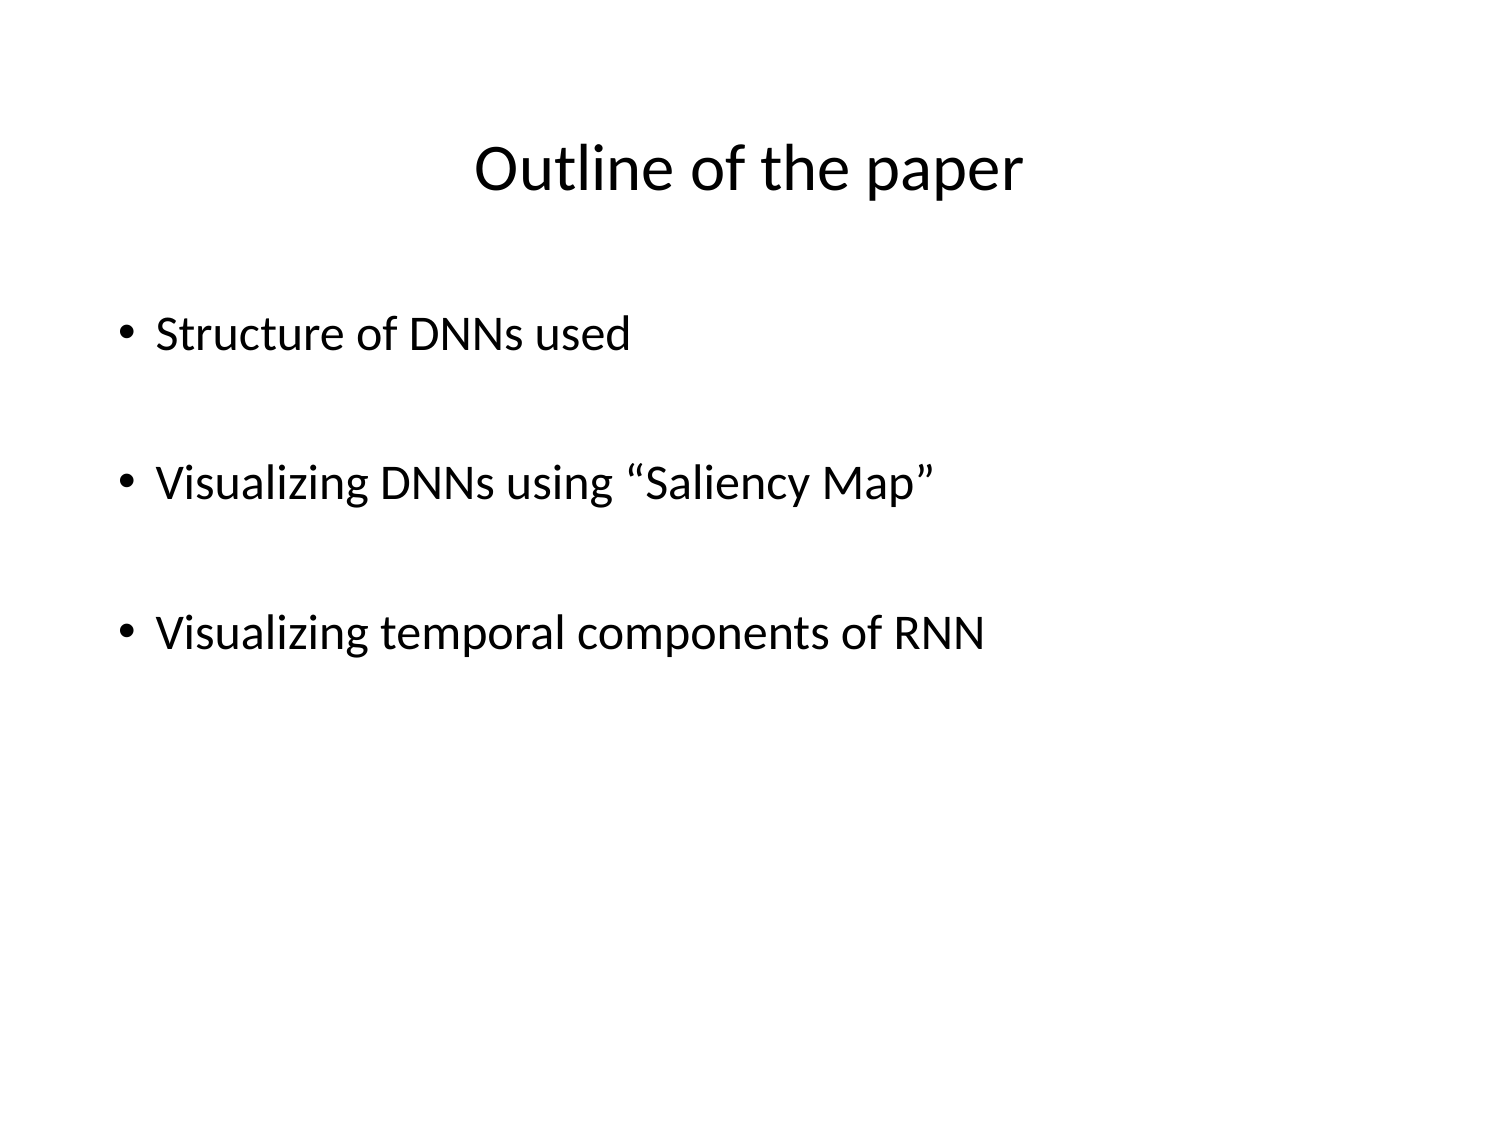

# Outline of the paper
Structure of DNNs used

Visualizing DNNs using “Saliency Map”

Visualizing temporal components of RNN